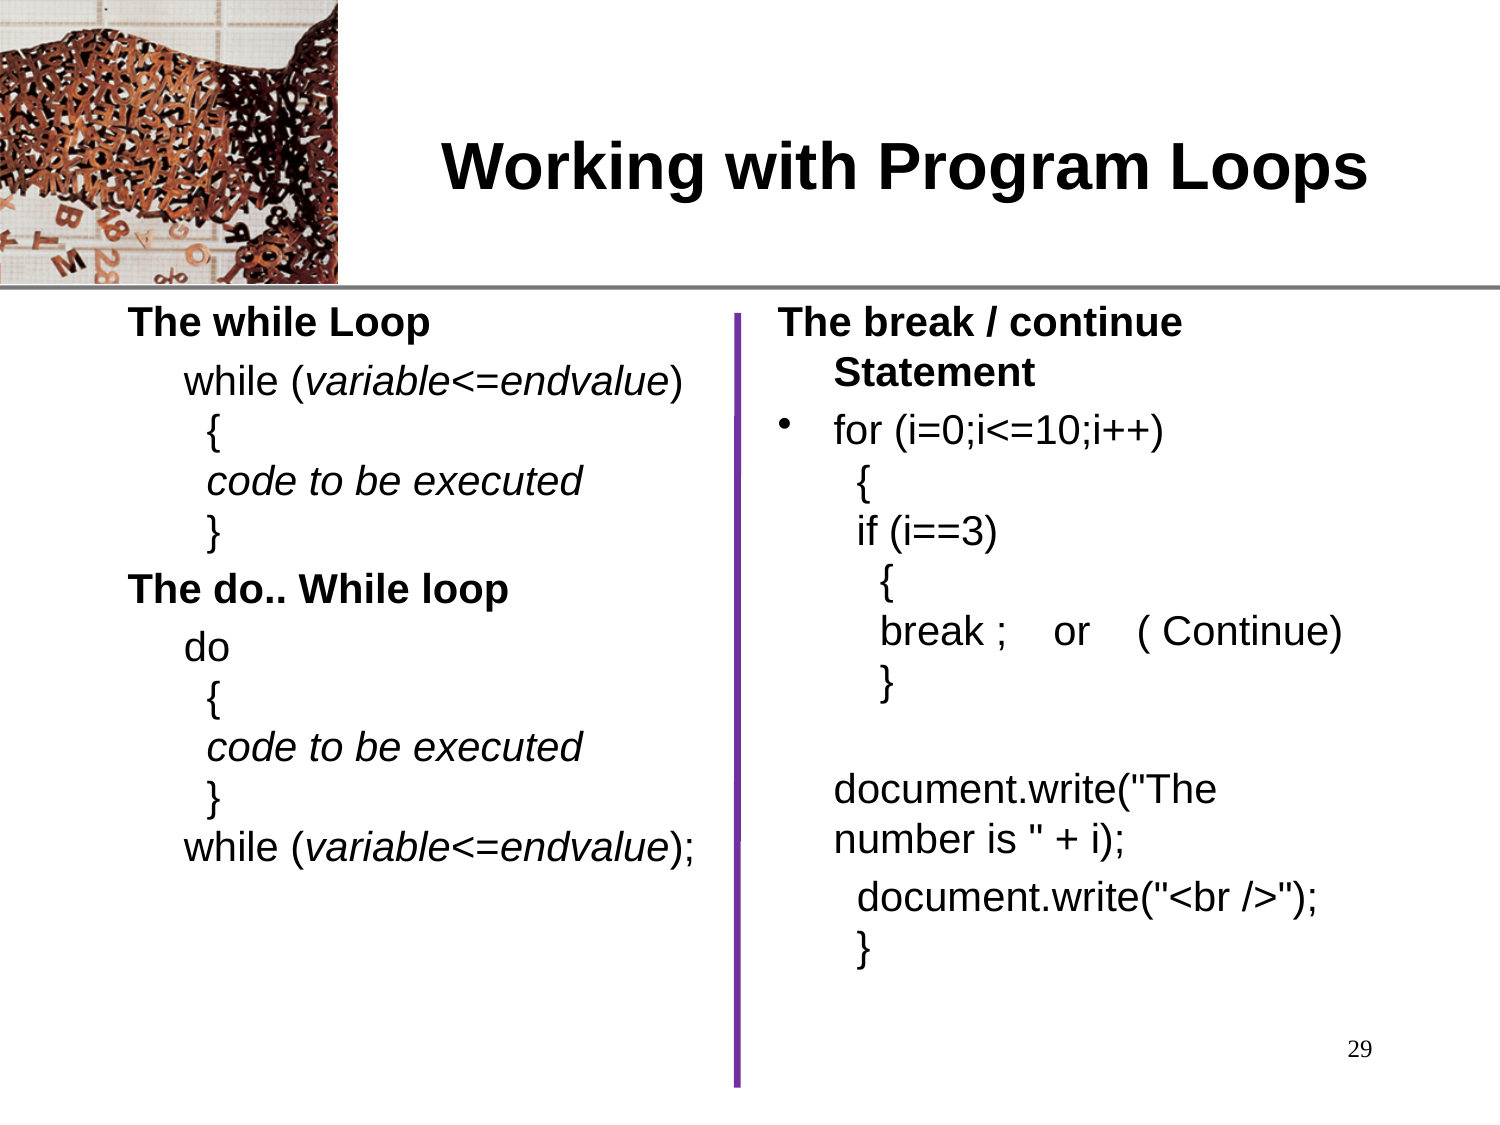

# Working with Program Loops
The while Loop
	while (variable<=endvalue)
  {
  code to be executed
  }
The do.. While loop
	do
  {
  code to be executed
  }
while (variable<=endvalue);

The break / continue   Statement
for (i=0;i<=10;i++)
  {
  if (i==3)
    {
    break ;    or    ( Continue)
    }
  	document.write("The  number is " + i);
	  document.write("<br />");
  }
29